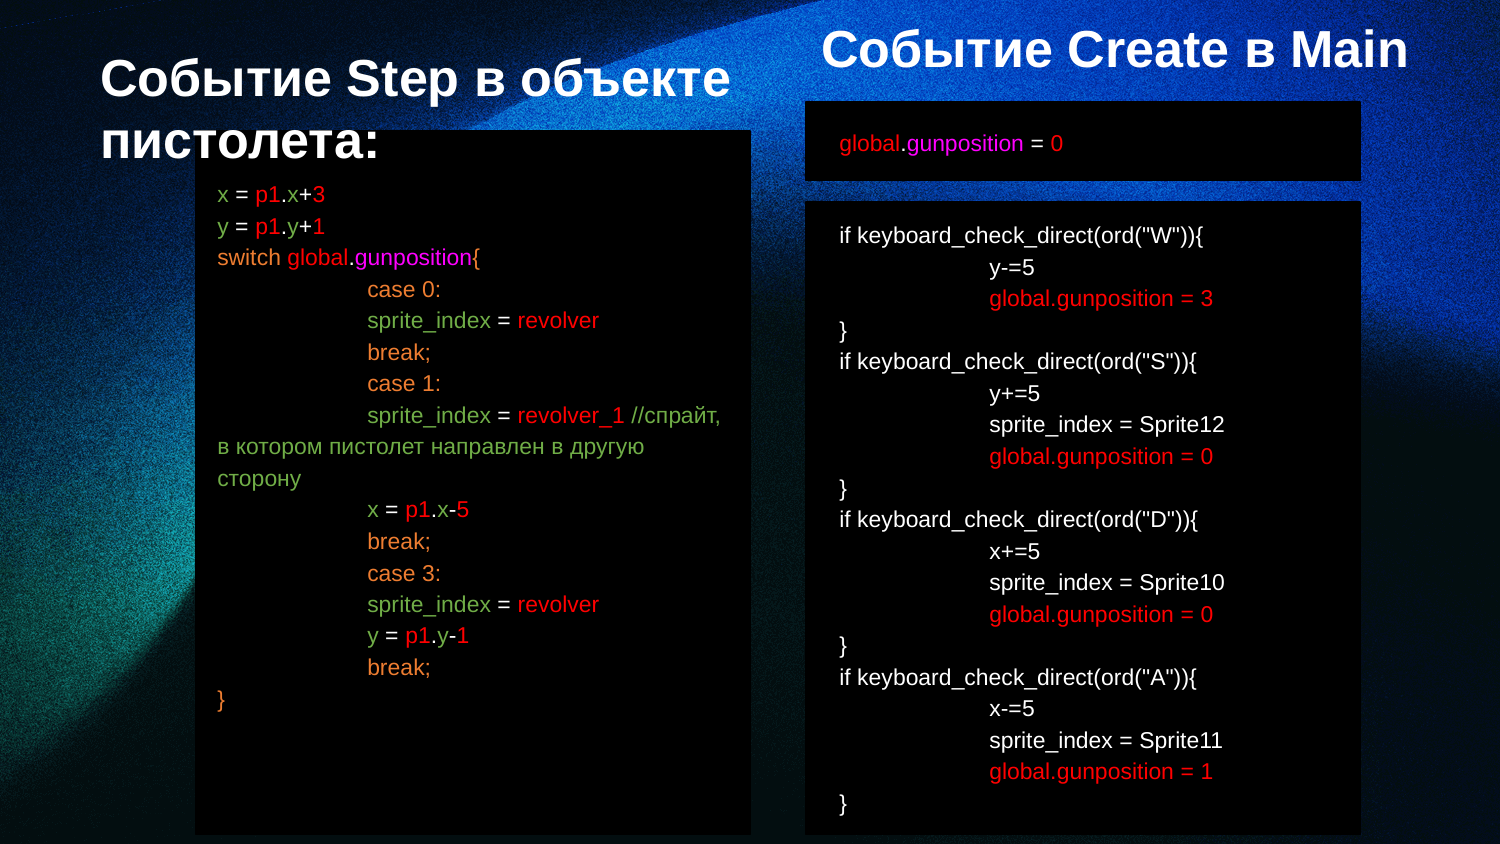

Событие Create в Main

Событие Step в объекте пистолета:

global.gunposition = 0

x = p1.x+3
y = p1.y+1
switch global.gunposition{
	case 0:
	sprite_index = revolver
	break;
	case 1:
	sprite_index = revolver_1 //спрайт, в котором пистолет направлен в другую сторону
	x = p1.x-5
	break;
	case 3:
	sprite_index = revolver
	y = p1.y-1
	break;
}

if keyboard_check_direct(ord("W")){
	y-=5
	global.gunposition = 3
}
if keyboard_check_direct(ord("S")){
	y+=5
	sprite_index = Sprite12
	global.gunposition = 0
}
if keyboard_check_direct(ord("D")){
	x+=5
	sprite_index = Sprite10
	global.gunposition = 0
}
if keyboard_check_direct(ord("A")){
	x-=5
	sprite_index = Sprite11
	global.gunposition = 1
}